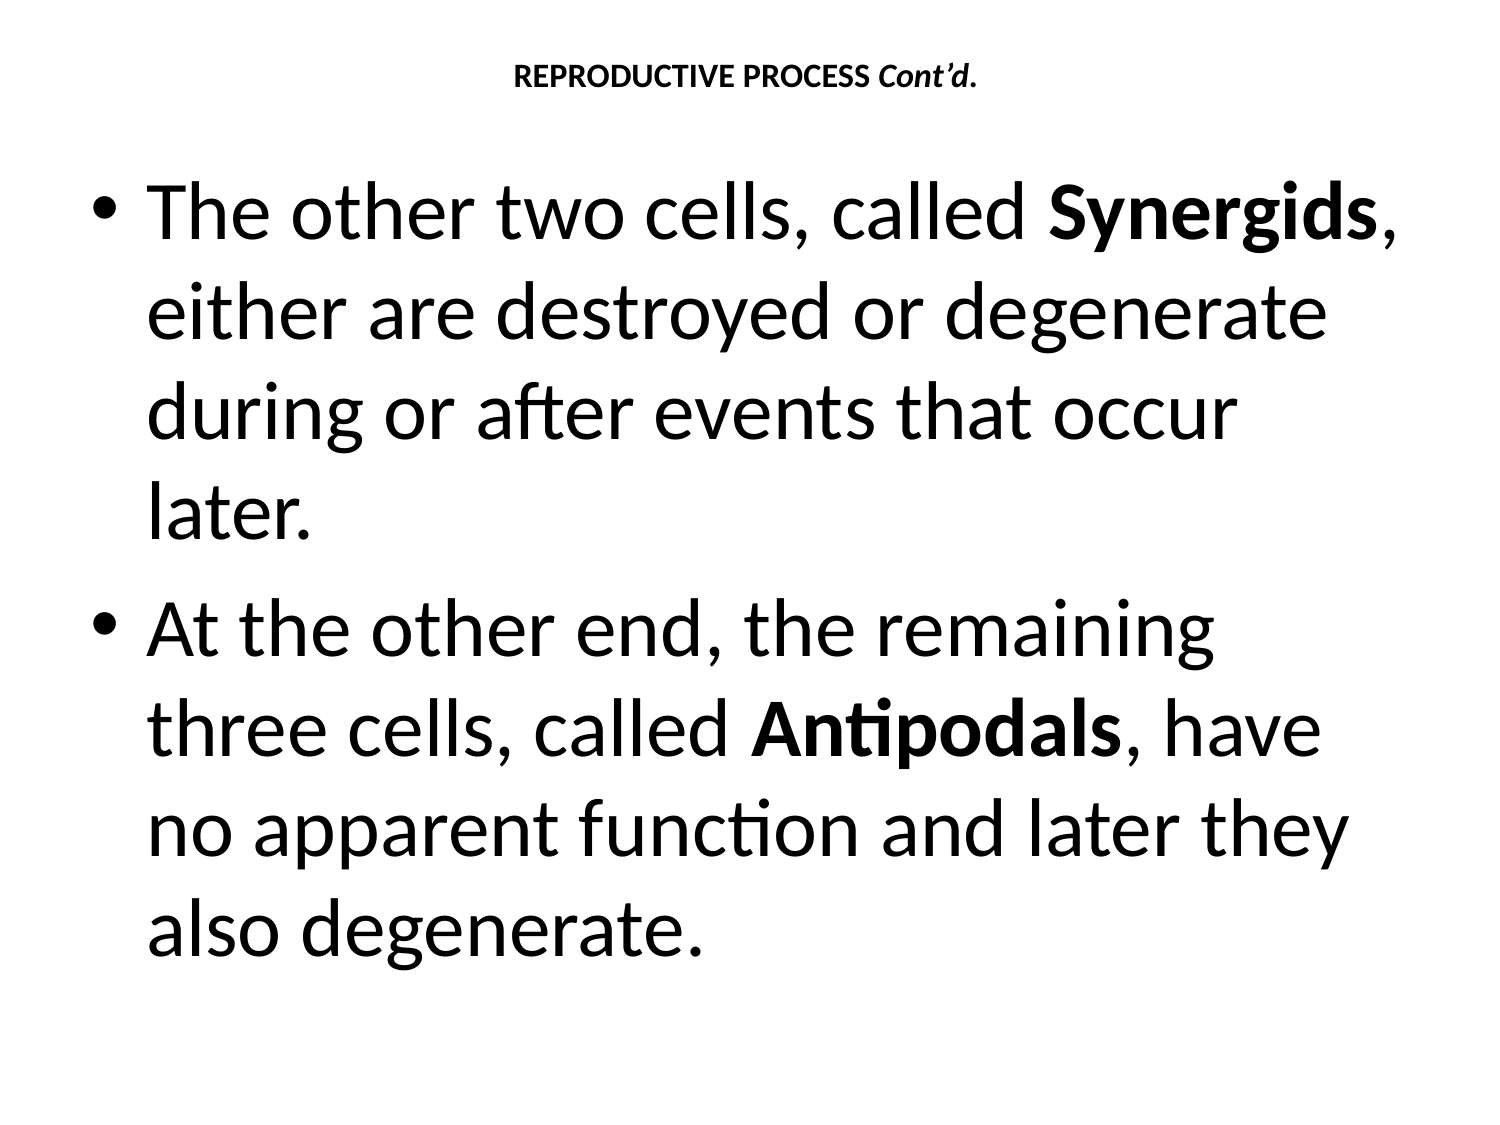

# REPRODUCTIVE PROCESS Cont’d.
The other two cells, called Synergids, either are destroyed or degenerate during or after events that occur later.
At the other end, the remaining three cells, called Antipodals, have no apparent function and later they also degenerate.